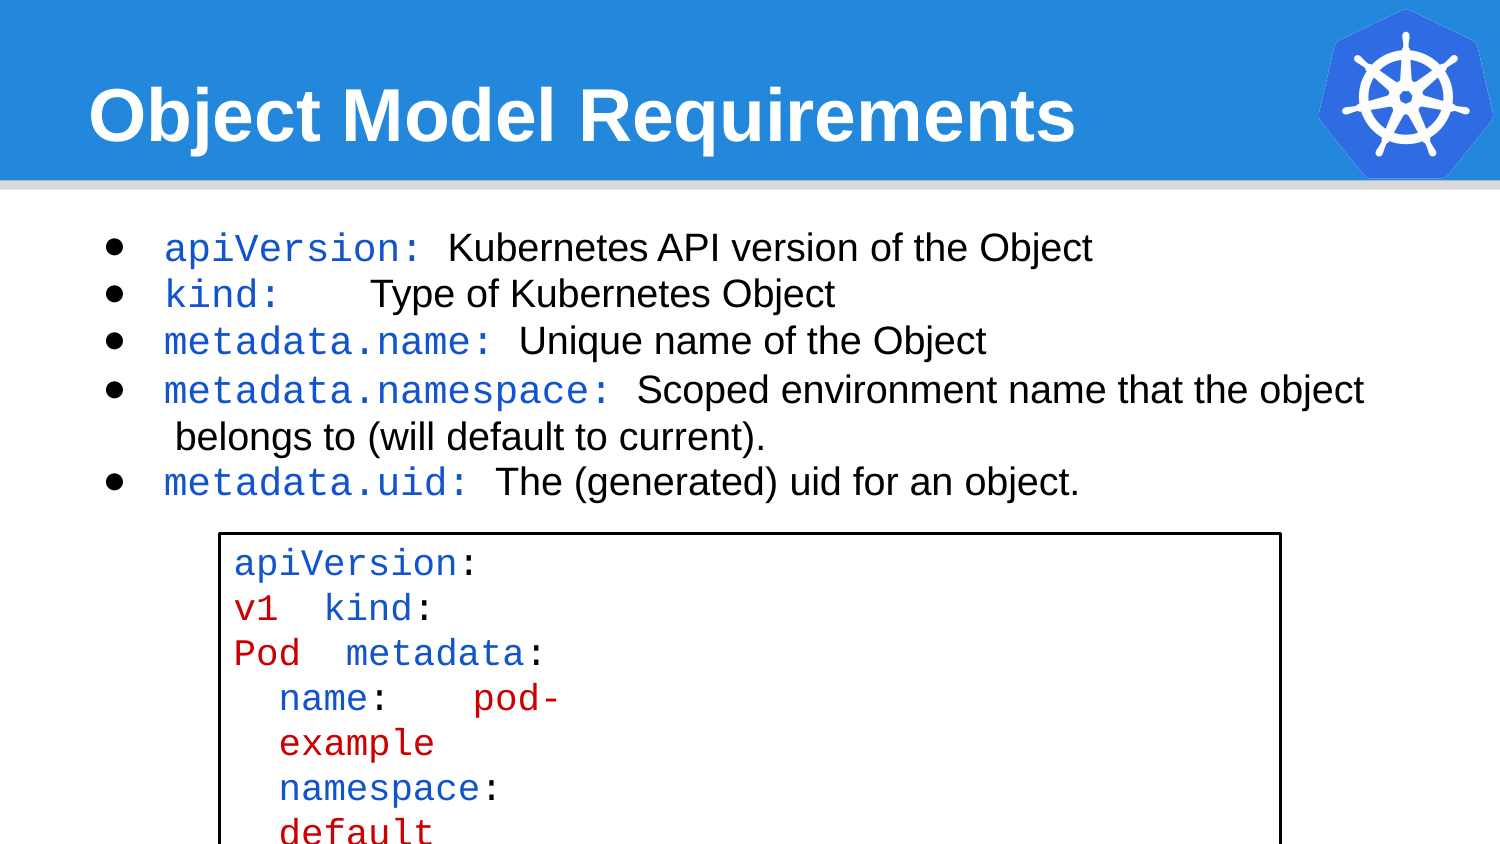

# Object Model Requirements
apiVersion: Kubernetes API version of the Object
kind:	Type of Kubernetes Object
metadata.name: Unique name of the Object
metadata.namespace: Scoped environment name that the object  belongs to (will default to current).
metadata.uid: The (generated) uid for an object.
apiVersion:	v1  kind:	Pod  metadata:
name:	pod-example  namespace:	default
uid:	f8798d82-1185-11e8-94ce-080027b3c7a6